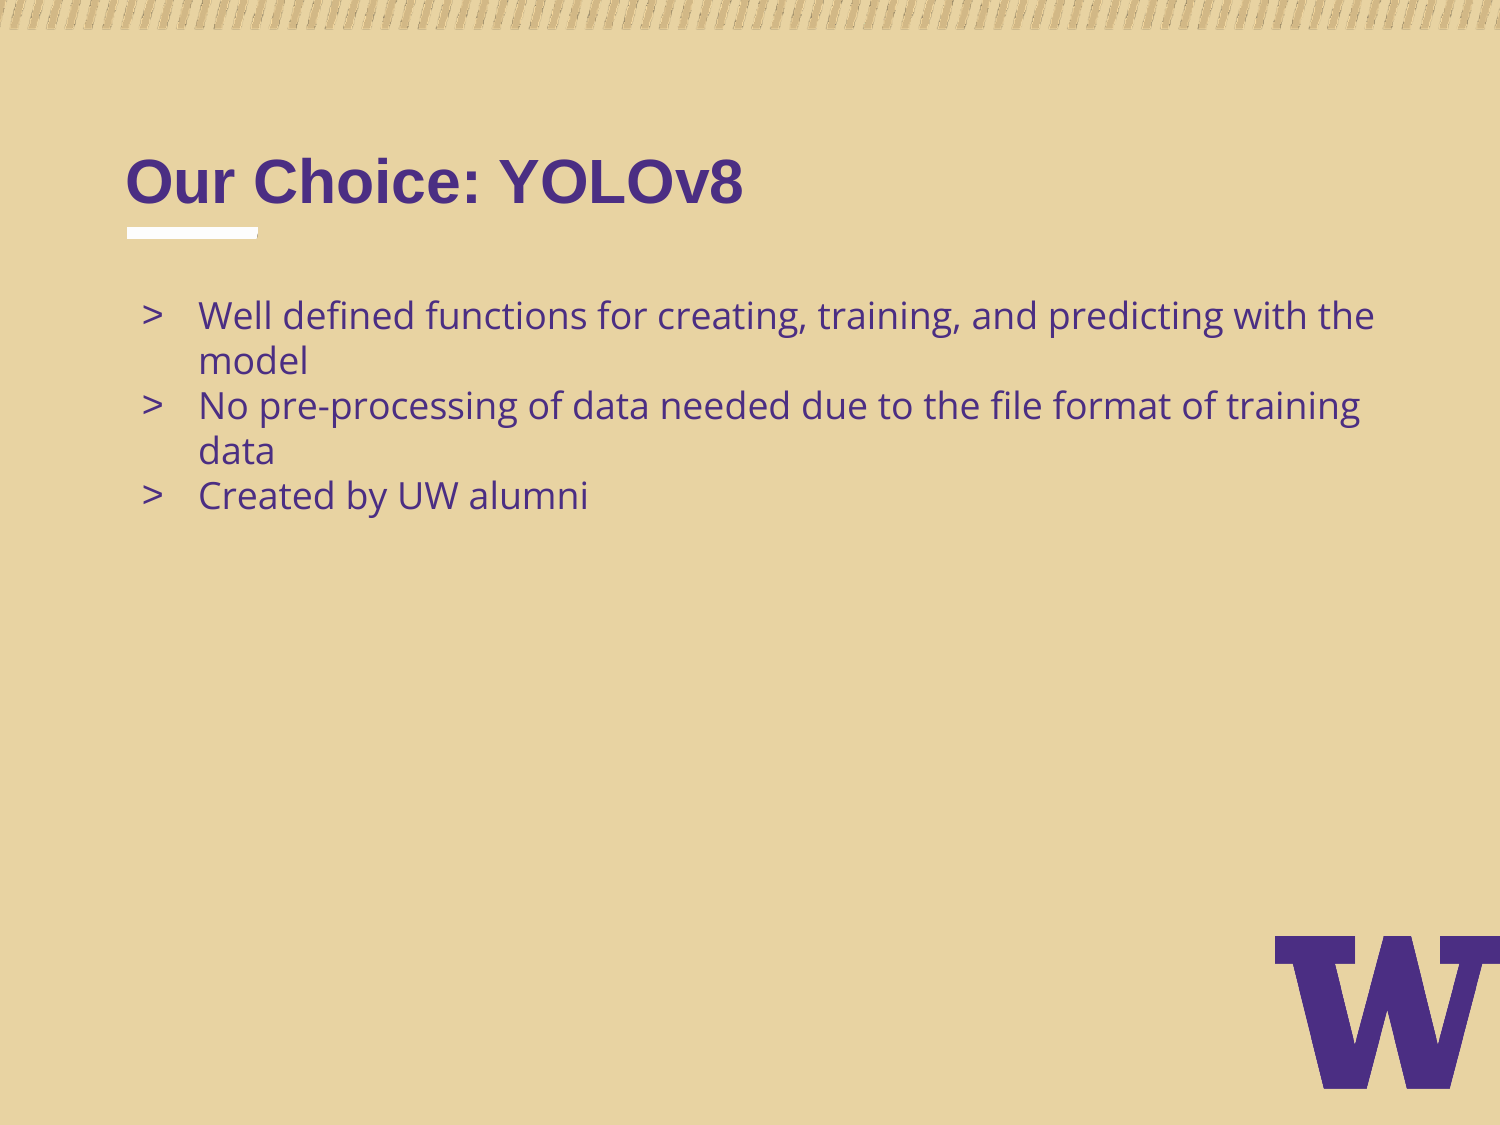

# Our Choice: YOLOv8
Well defined functions for creating, training, and predicting with the model
No pre-processing of data needed due to the file format of training data
Created by UW alumni